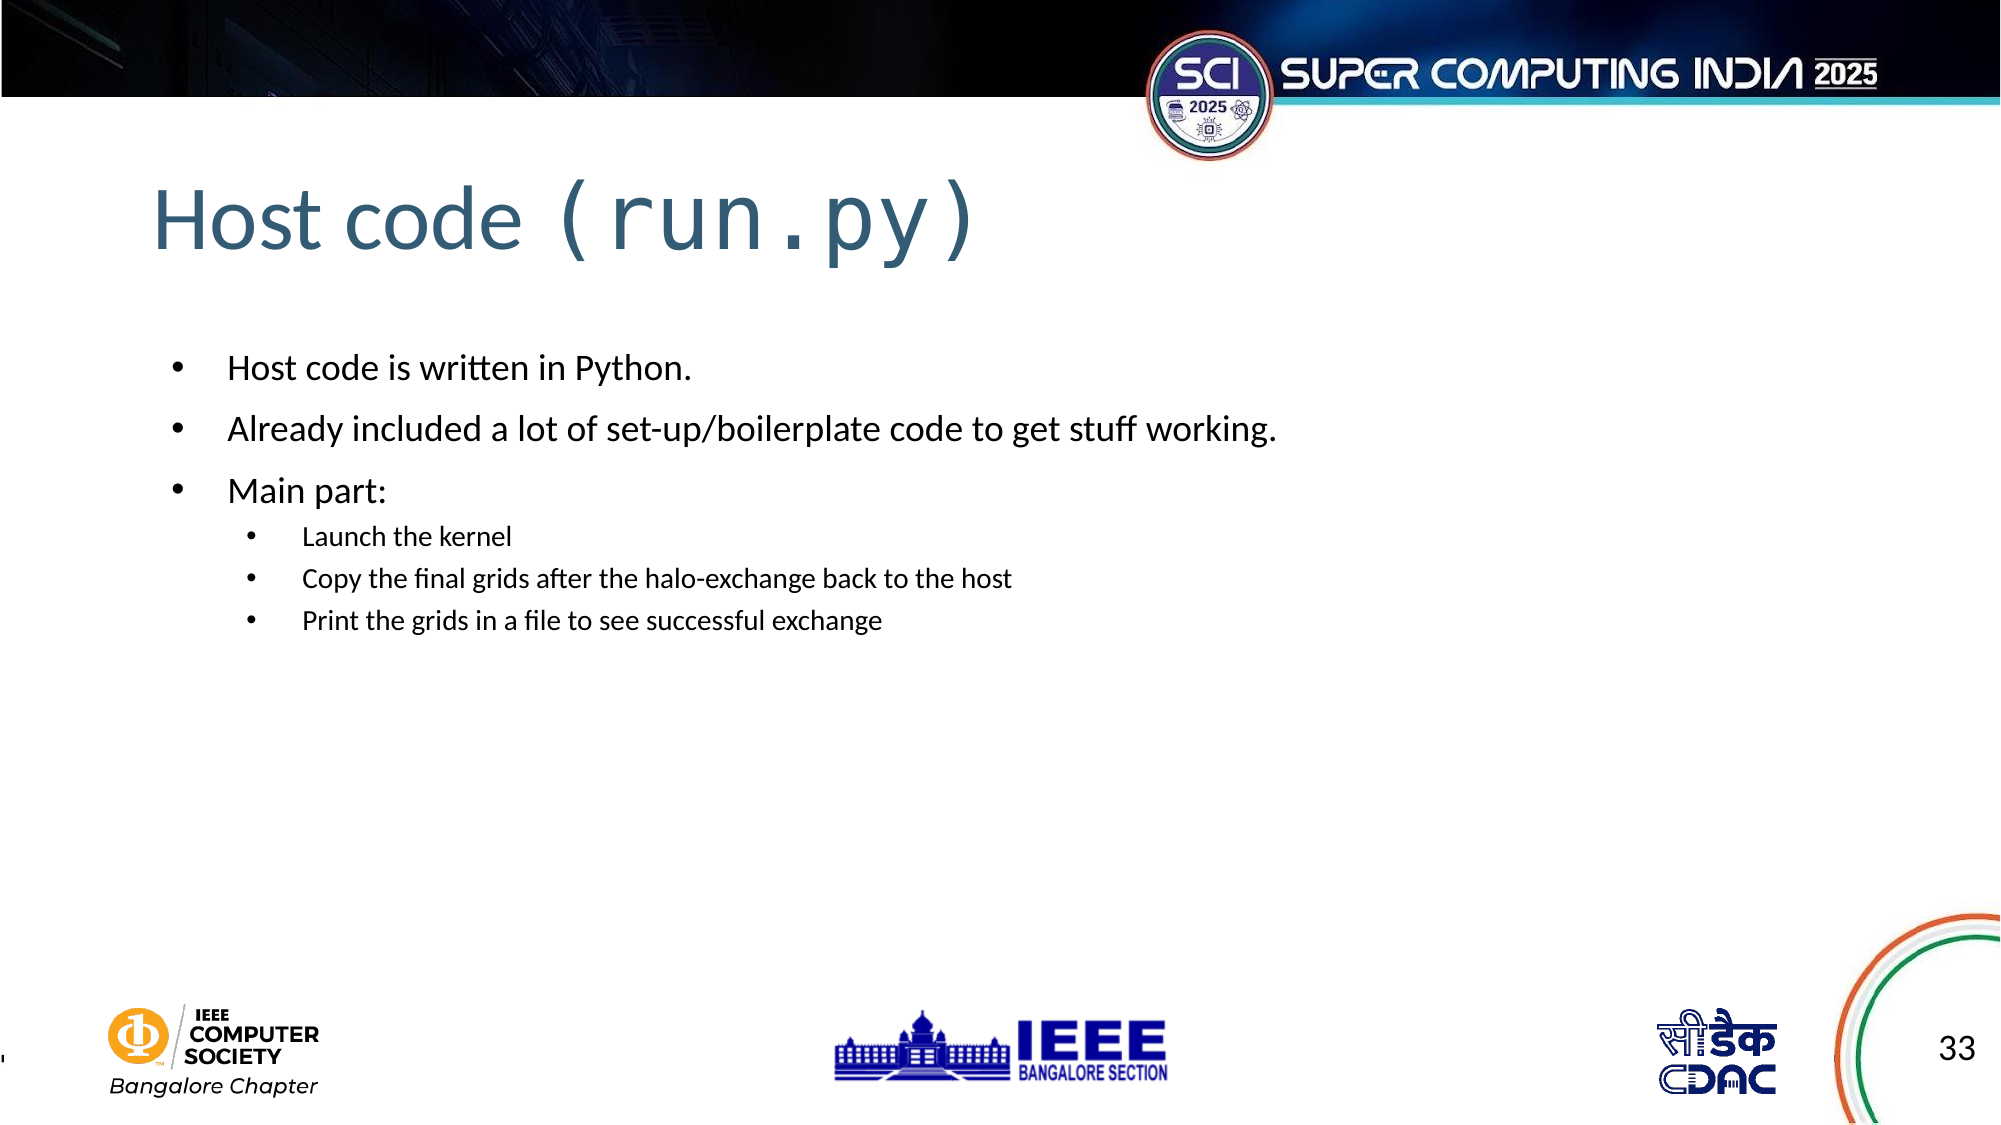

# Host code (run.py)
Host code is written in Python.
Already included a lot of set-up/boilerplate code to get stuff working.
Main part:
Launch the kernel
Copy the final grids after the halo-exchange back to the host
Print the grids in a file to see successful exchange